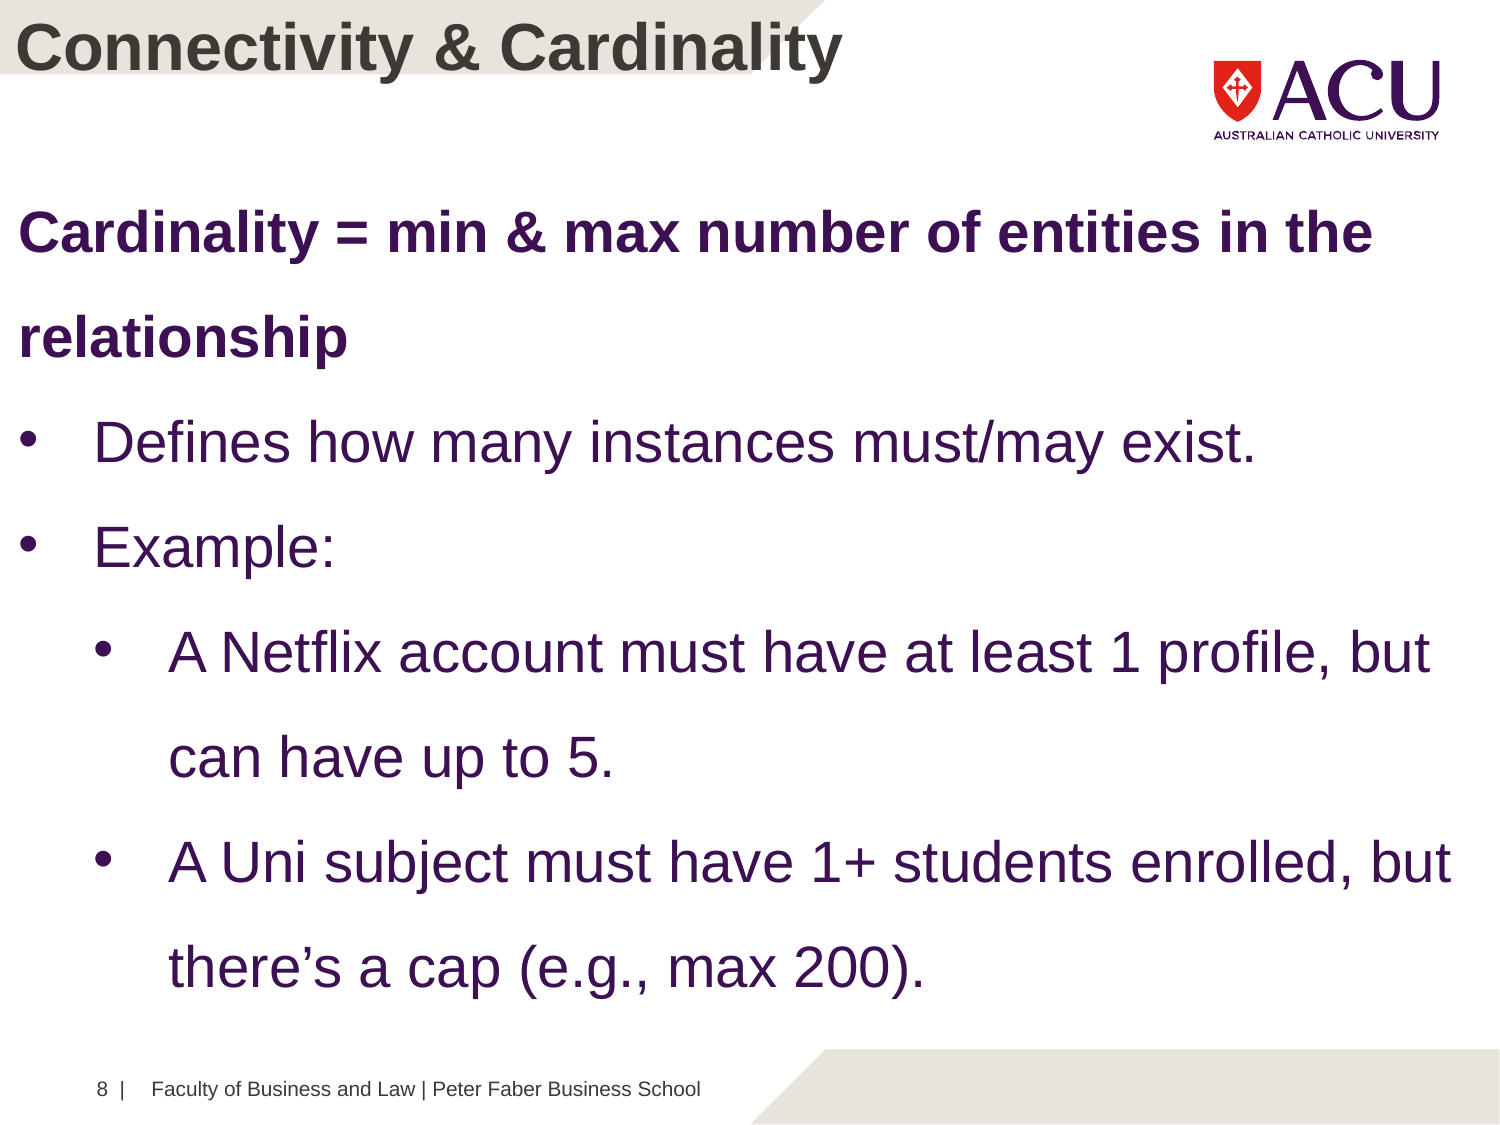

Connectivity & Cardinality
Cardinality = min & max number of entities in the relationship
Defines how many instances must/may exist.
Example:
A Netflix account must have at least 1 profile, but can have up to 5.
A Uni subject must have 1+ students enrolled, but there’s a cap (e.g., max 200).
8  |
Faculty of Business and Law | Peter Faber Business School